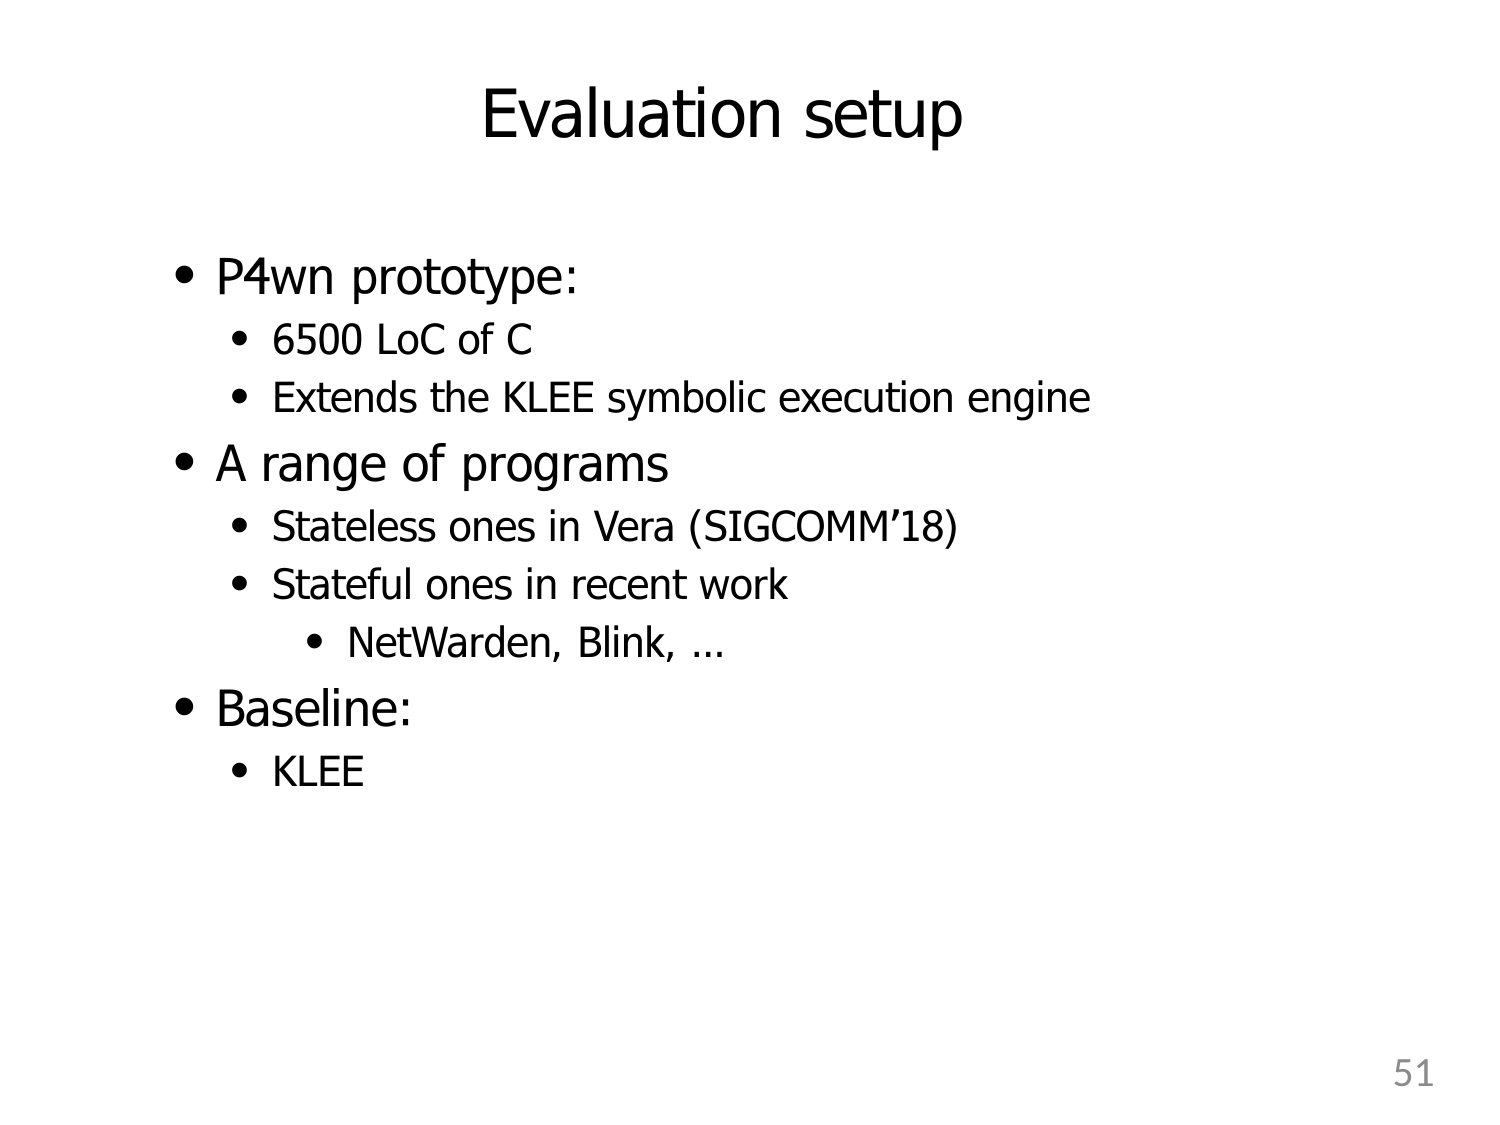

Evaluation setup

P4wn prototype:
6500 LoC of C
Extends the KLEE symbolic execution engine
A range of programs
Stateless ones in Vera (SIGCOMM’18)
Stateful ones in recent work
NetWarden, Blink, …
Baseline:
KLEE
51